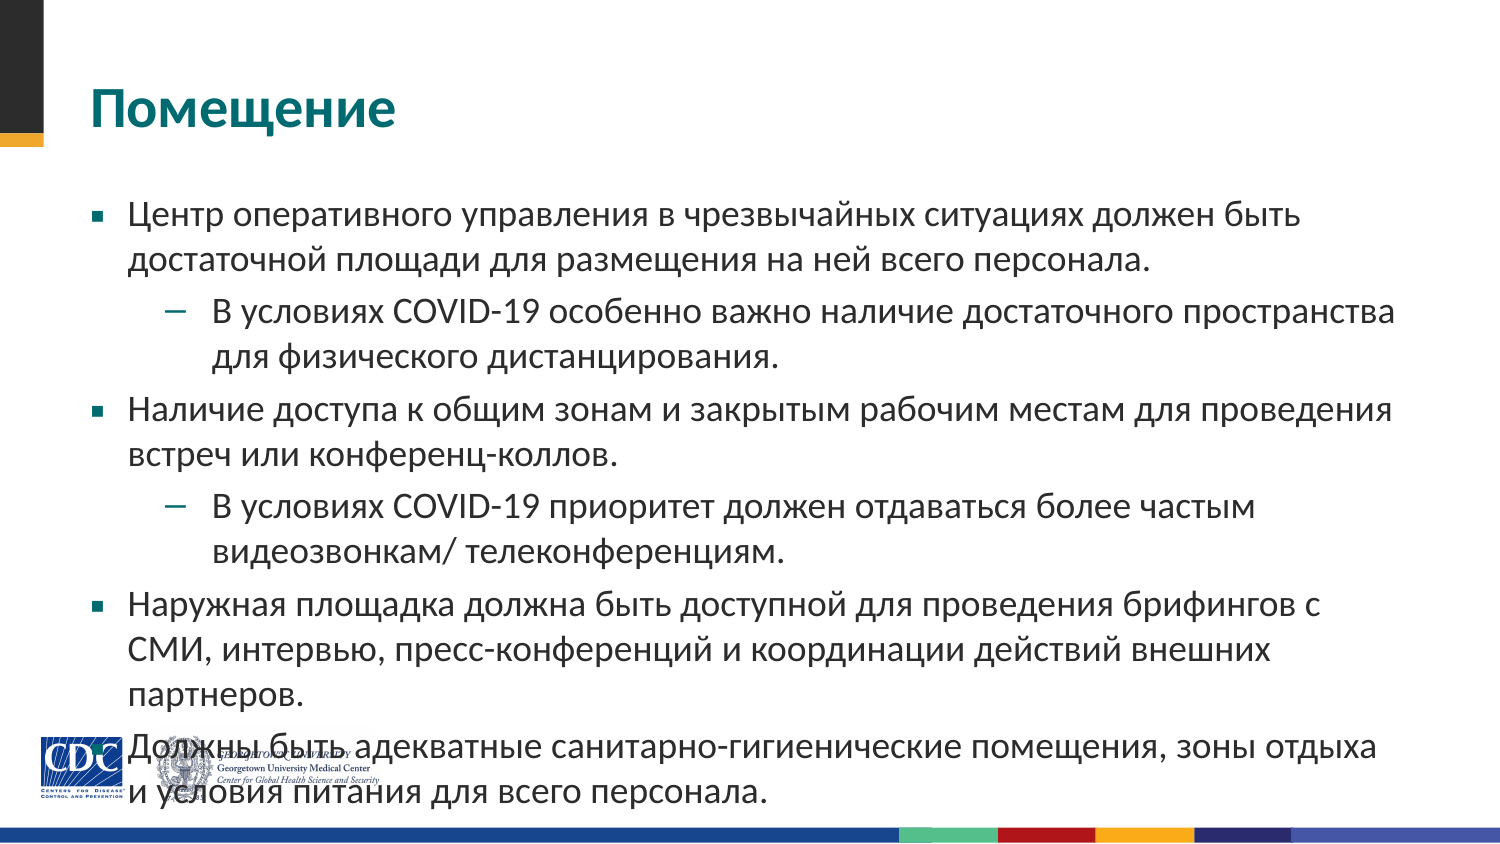

# Помещение
Центр оперативного управления в чрезвычайных ситуациях должен быть достаточной площади для размещения на ней всего персонала.
В условиях COVID-19 особенно важно наличие достаточного пространства для физического дистанцирования.
Наличие доступа к общим зонам и закрытым рабочим местам для проведения встреч или конференц-коллов.
В условиях COVID-19 приоритет должен отдаваться более частым видеозвонкам/ телеконференциям.
Наружная площадка должна быть доступной для проведения брифингов с СМИ, интервью, пресс-конференций и координации действий внешних партнеров.
Должны быть адекватные санитарно-гигиенические помещения, зоны отдыха и условия питания для всего персонала.